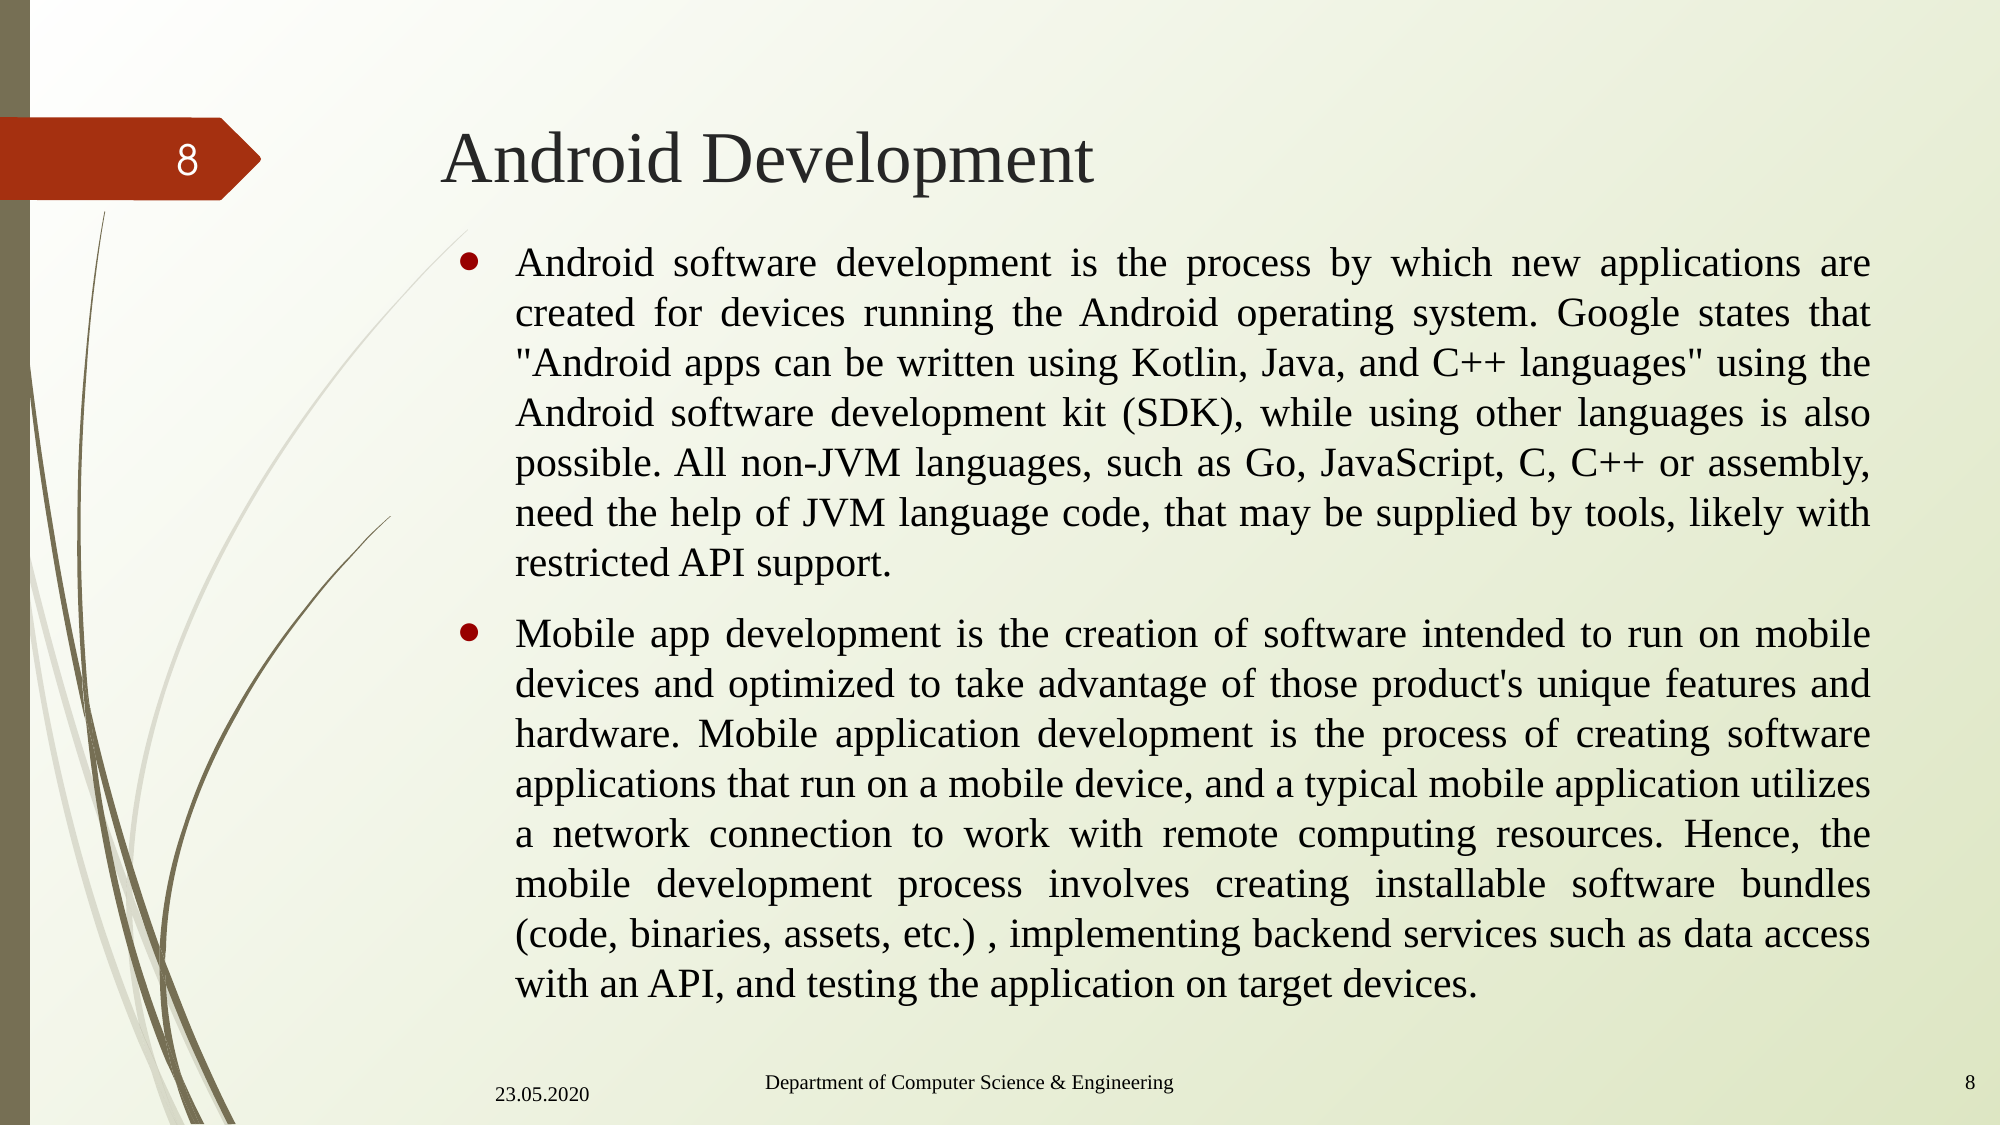

# Android Development

8
Android software development is the process by which new applications are created for devices running the Android operating system. Google states that "Android apps can be written using Kotlin, Java, and C++ languages" using the Android software development kit (SDK), while using other languages is also possible. All non-JVM languages, such as Go, JavaScript, C, C++ or assembly, need the help of JVM language code, that may be supplied by tools, likely with restricted API support.
Mobile app development is the creation of software intended to run on mobile devices and optimized to take advantage of those product's unique features and hardware. Mobile application development is the process of creating software applications that run on a mobile device, and a typical mobile application utilizes a network connection to work with remote computing resources. Hence, the mobile development process involves creating installable software bundles (code, binaries, assets, etc.) , implementing backend services such as data access with an API, and testing the application on target devices.
23.05.2020
Department of Computer Science & Engineering						8